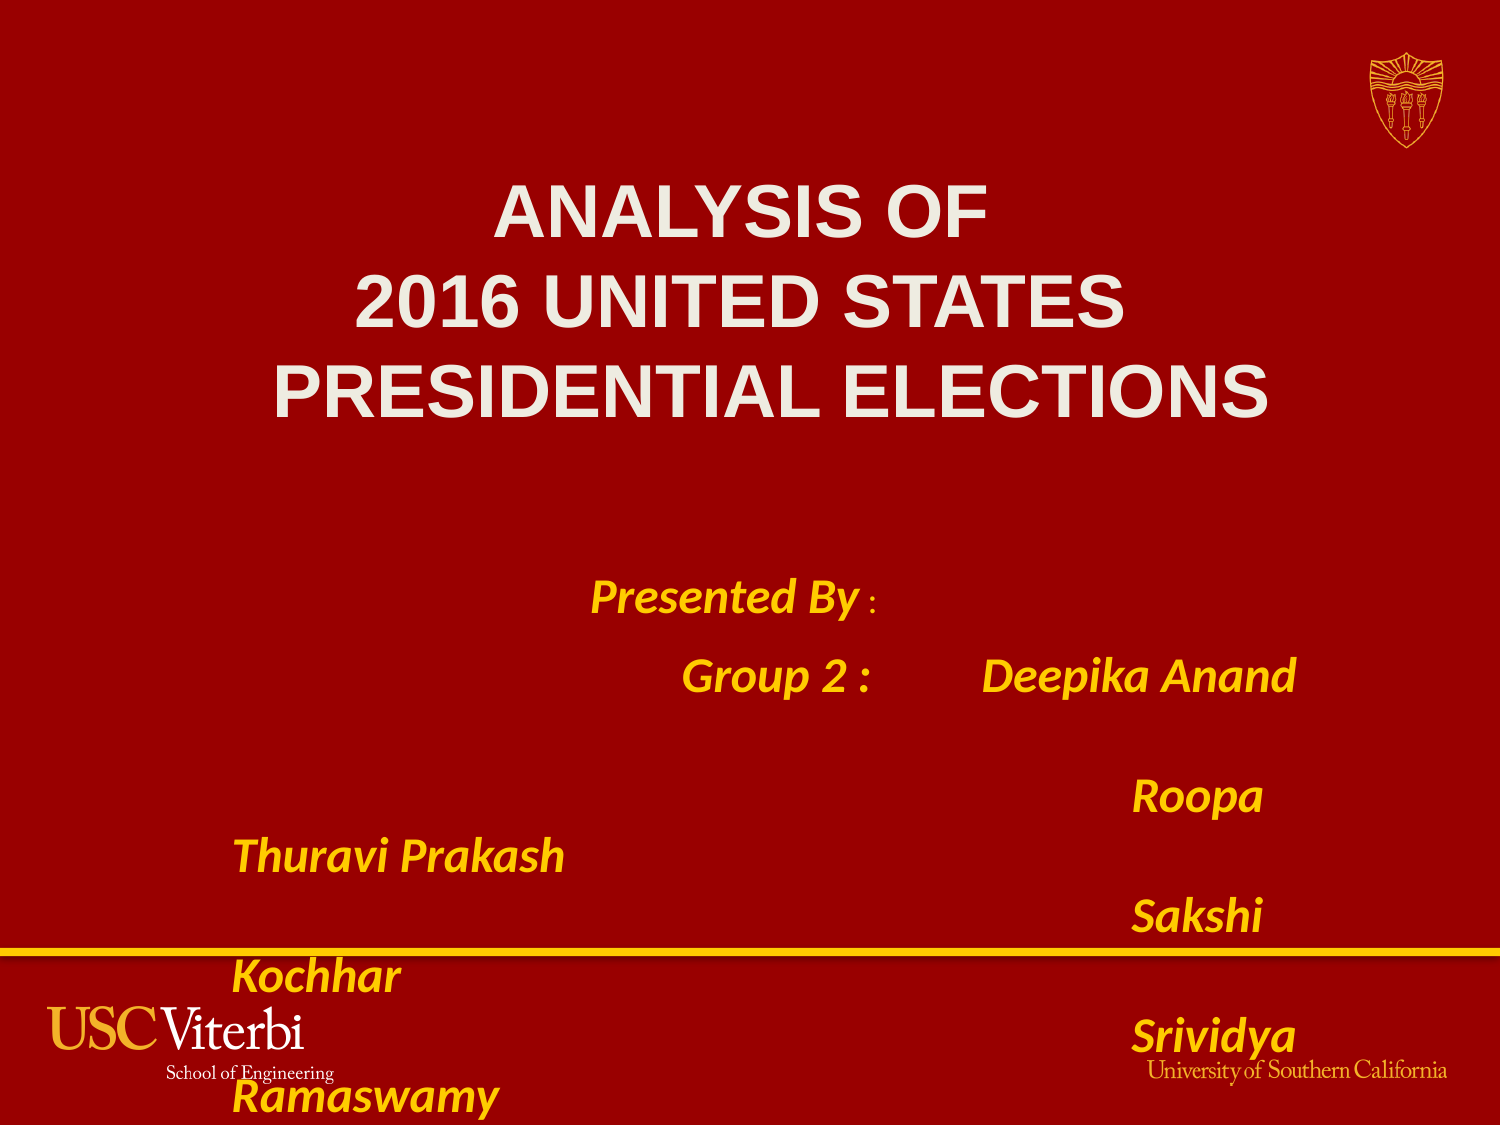

ANALYSIS OF
2016 UNITED STATES
  PRESIDENTIAL ELECTIONS
Presented By :
			Group 2 :	Deepika Anand
						Roopa Thuravi Prakash
						Sakshi Kochhar
						Srividya Ramaswamy